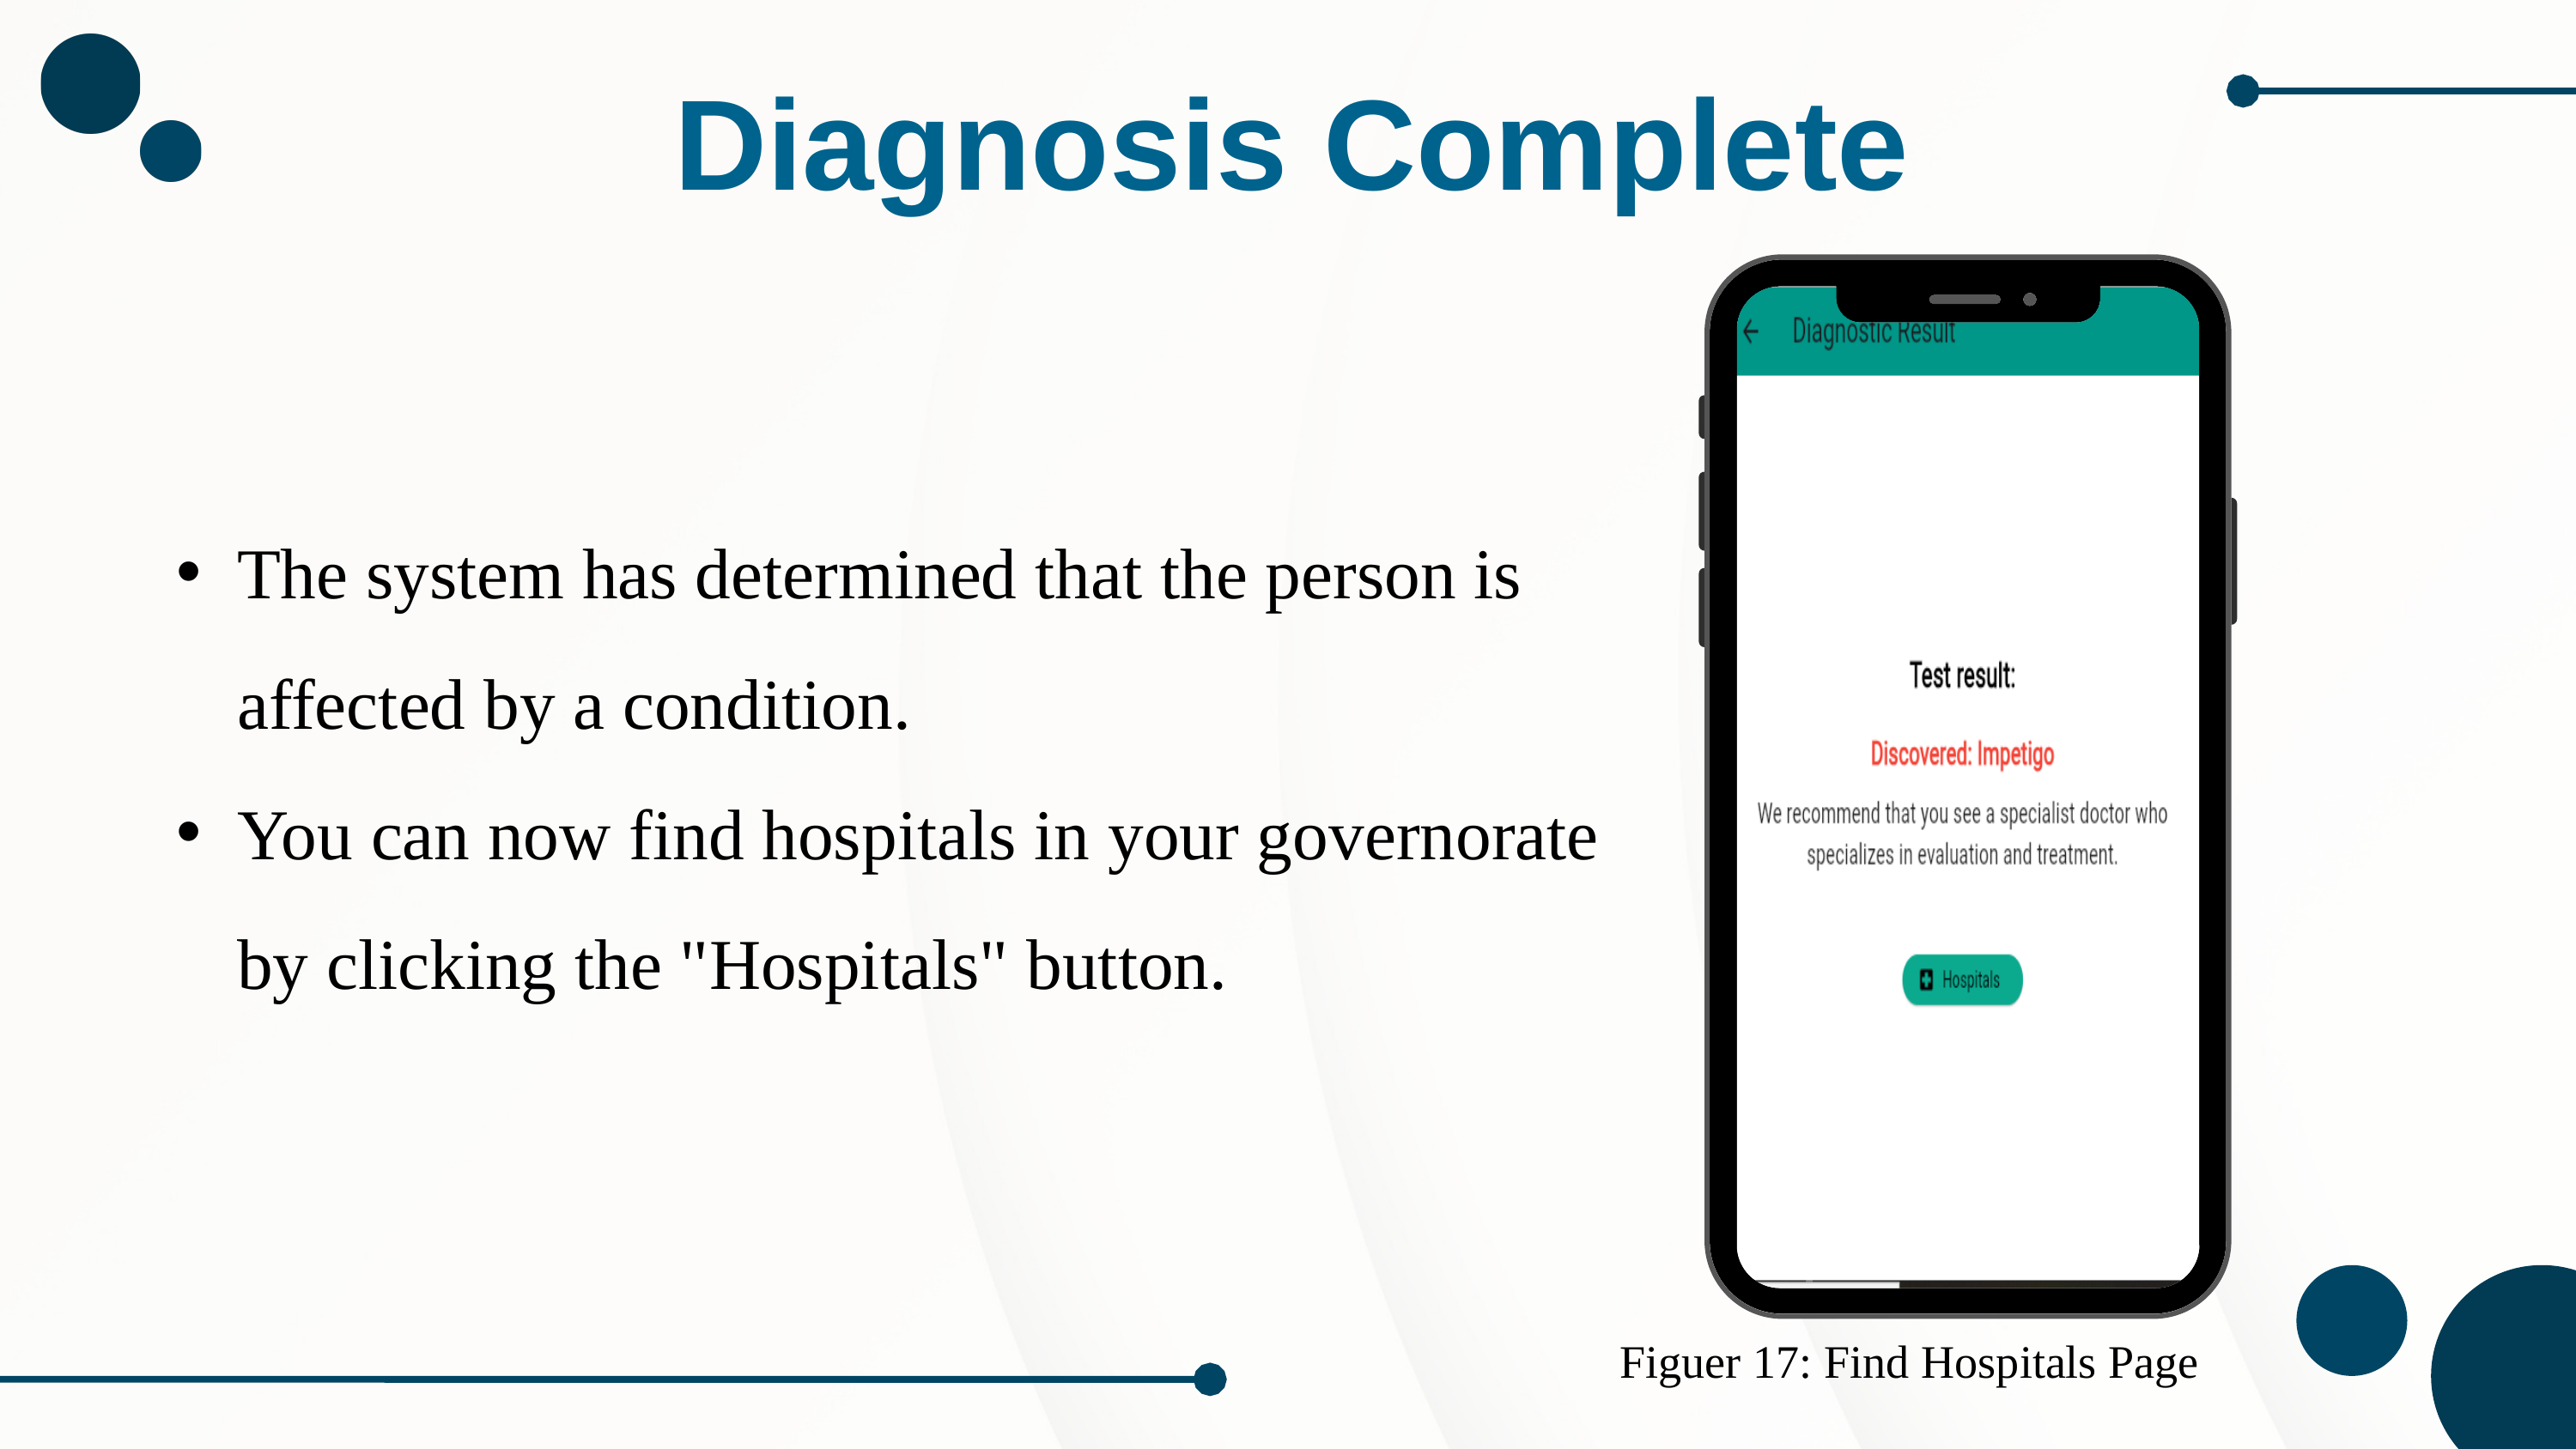

Diagnosis Complete

The system has determined that the person is affected by a condition.
You can now find hospitals in your governorate by clicking the "Hospitals" button.

Figuer 17: Find Hospitals Page